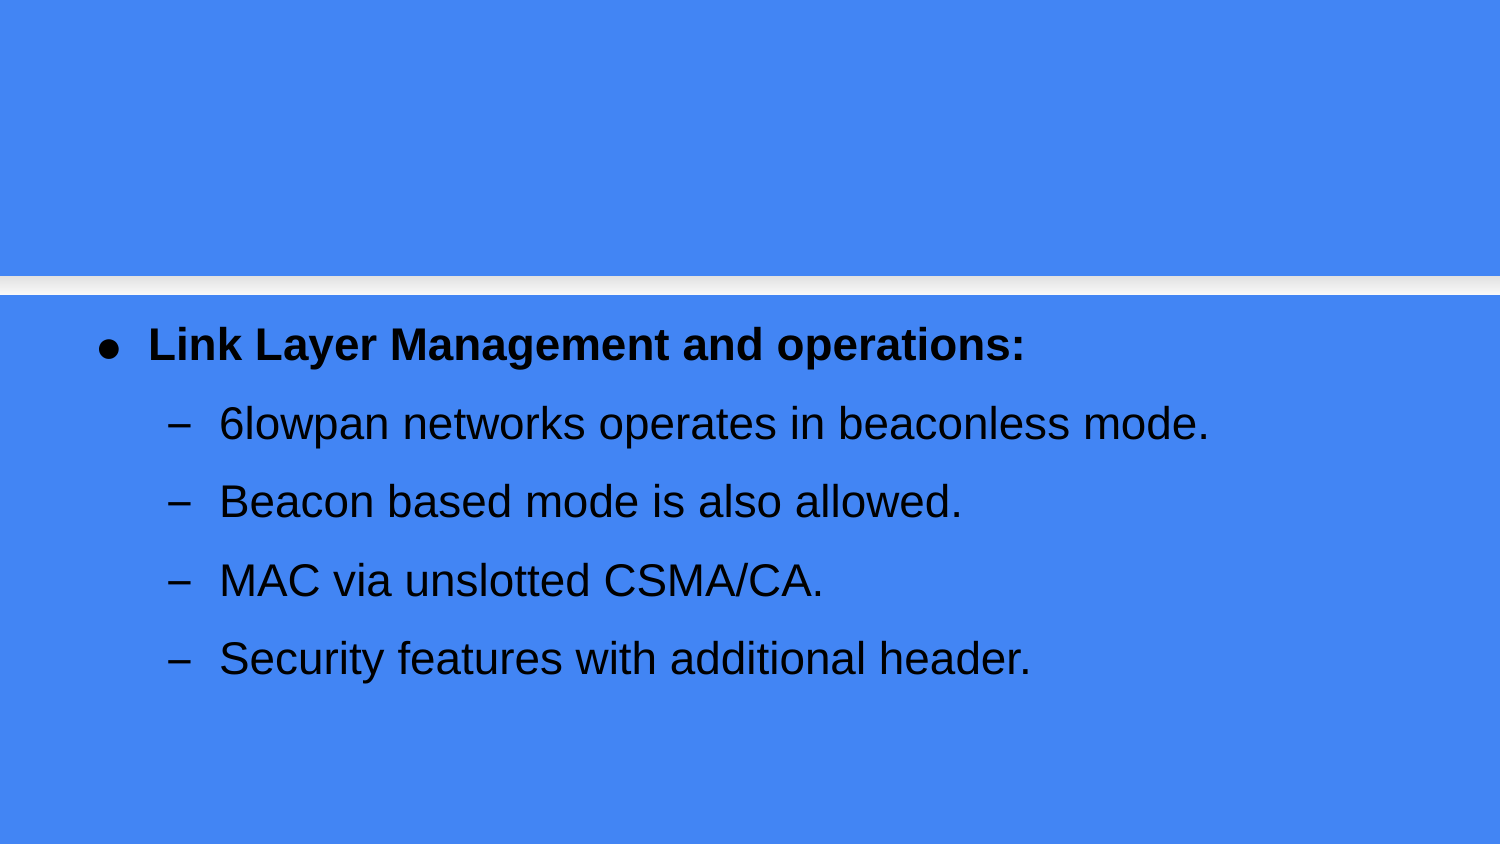

Link Layer Management and operations:
6lowpan networks operates in beaconless mode.
Beacon based mode is also allowed.
MAC via unslotted CSMA/CA.
Security features with additional header.